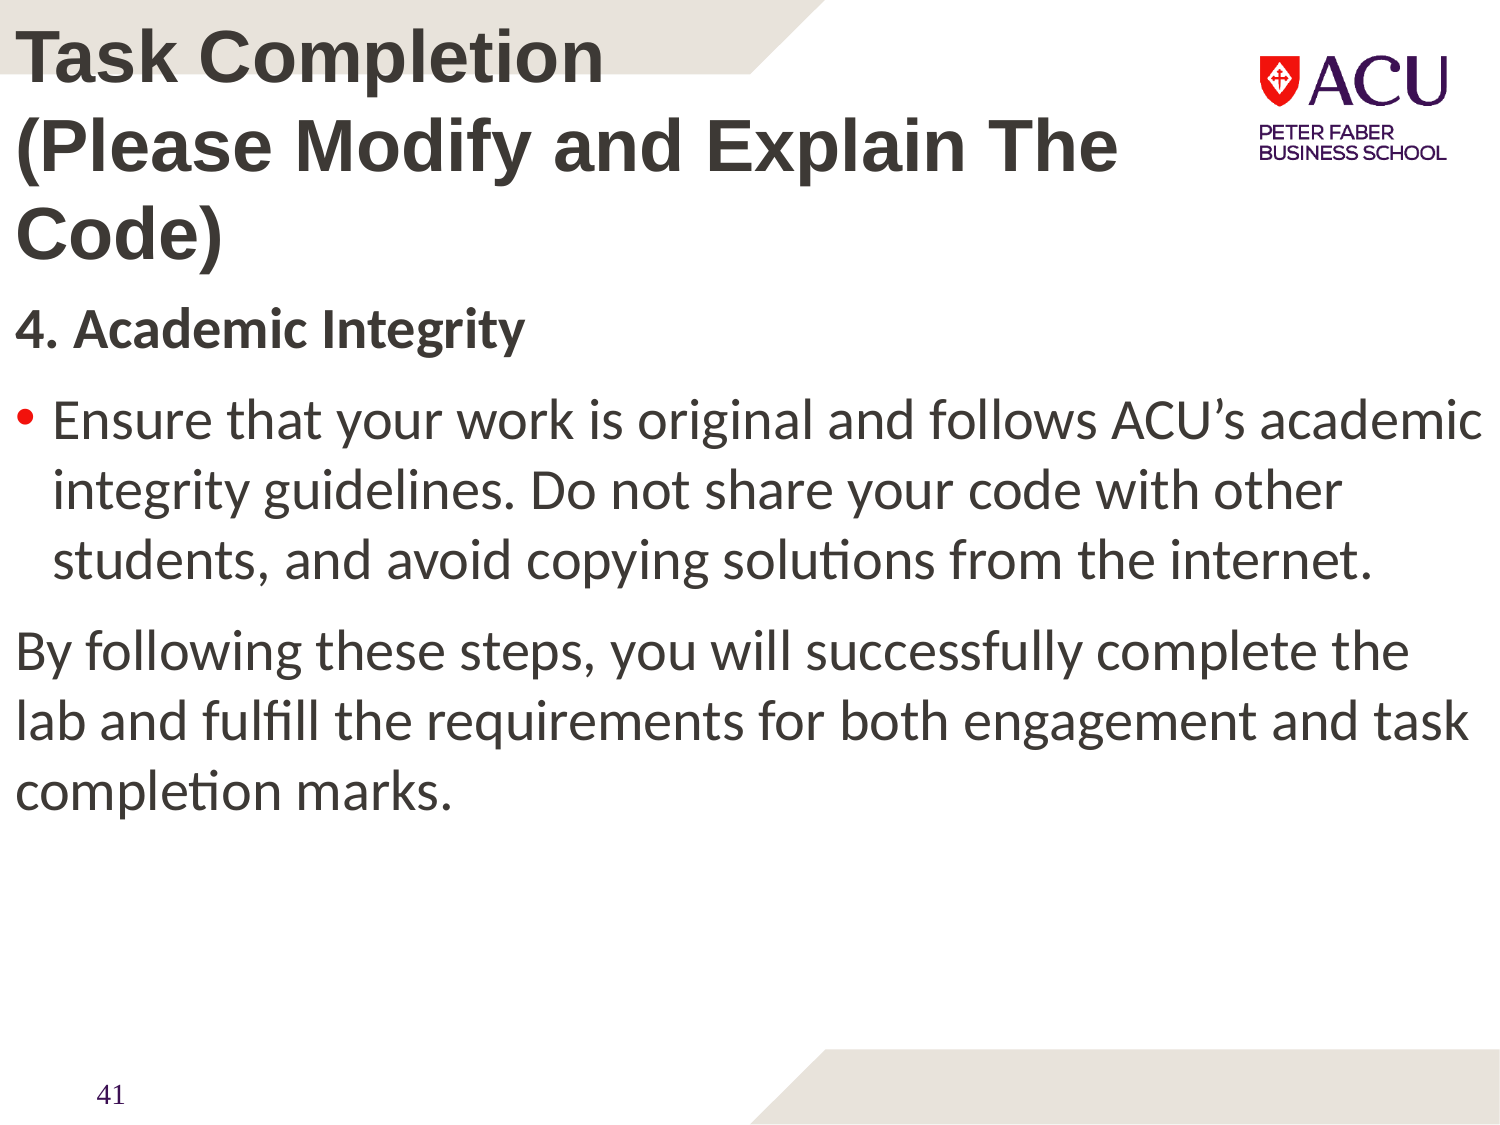

# Task Completion (Please Modify and Explain The Code)
4. Academic Integrity
Ensure that your work is original and follows ACU’s academic integrity guidelines. Do not share your code with other students, and avoid copying solutions from the internet.
By following these steps, you will successfully complete the lab and fulfill the requirements for both engagement and task completion marks.
41